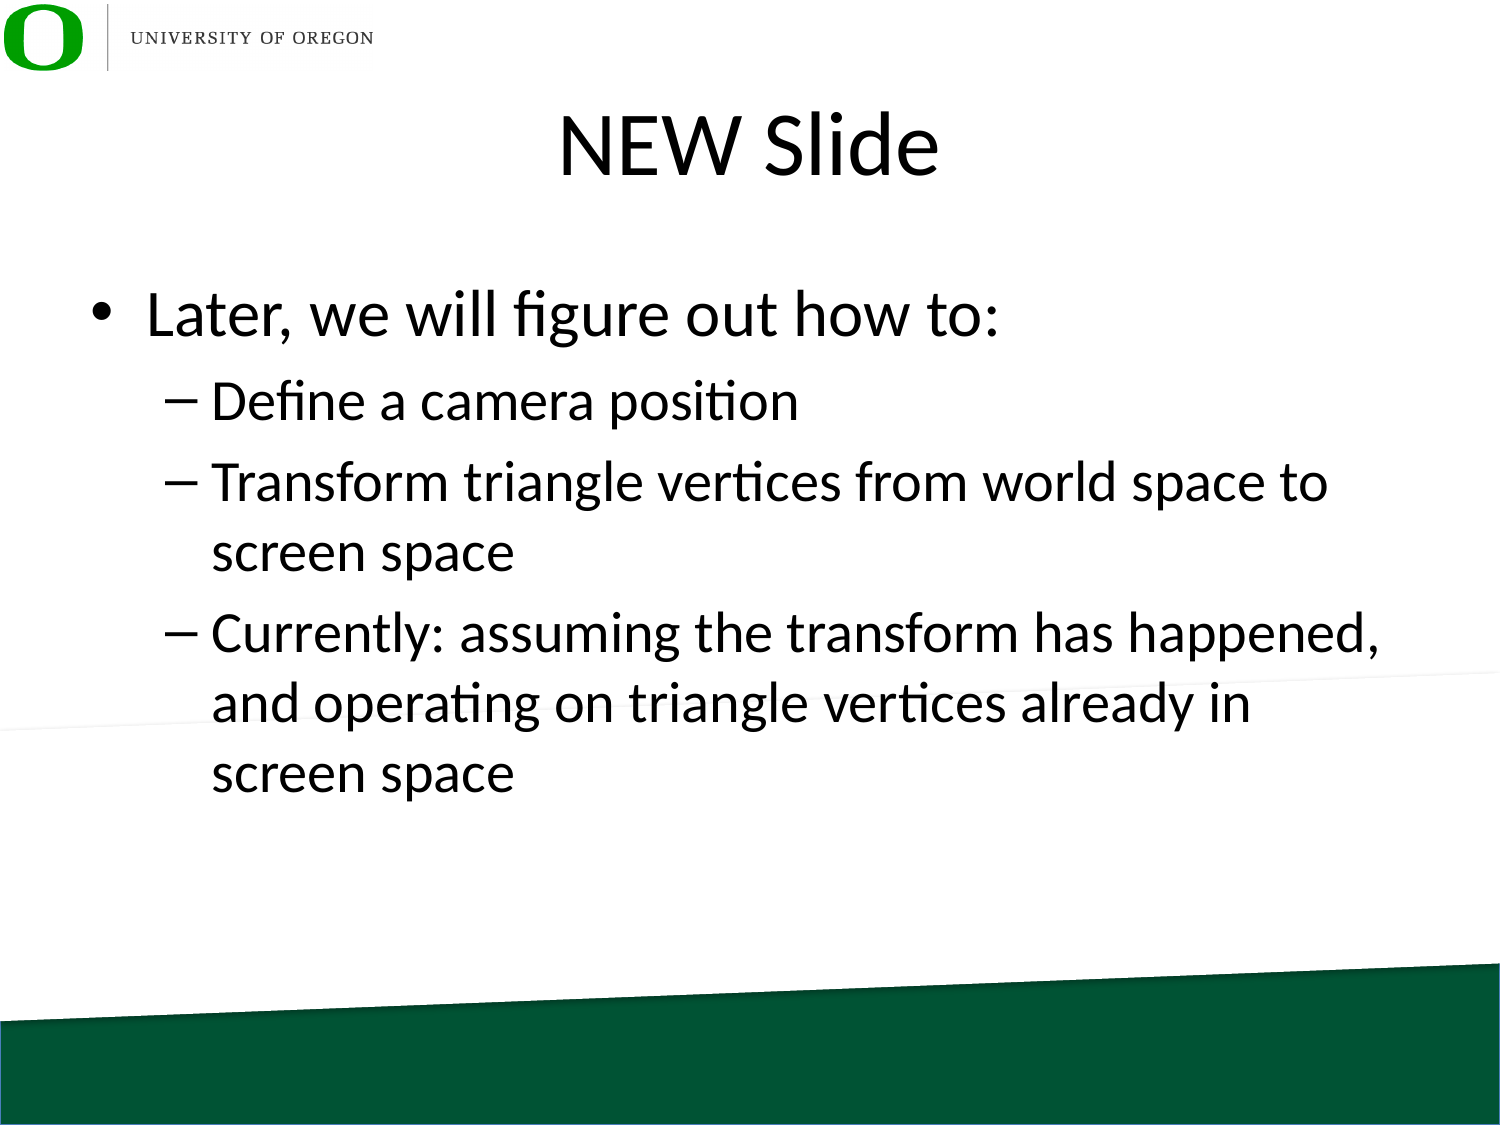

# NEW Slide
Later, we will figure out how to:
Define a camera position
Transform triangle vertices from world space to screen space
Currently: assuming the transform has happened, and operating on triangle vertices already in screen space